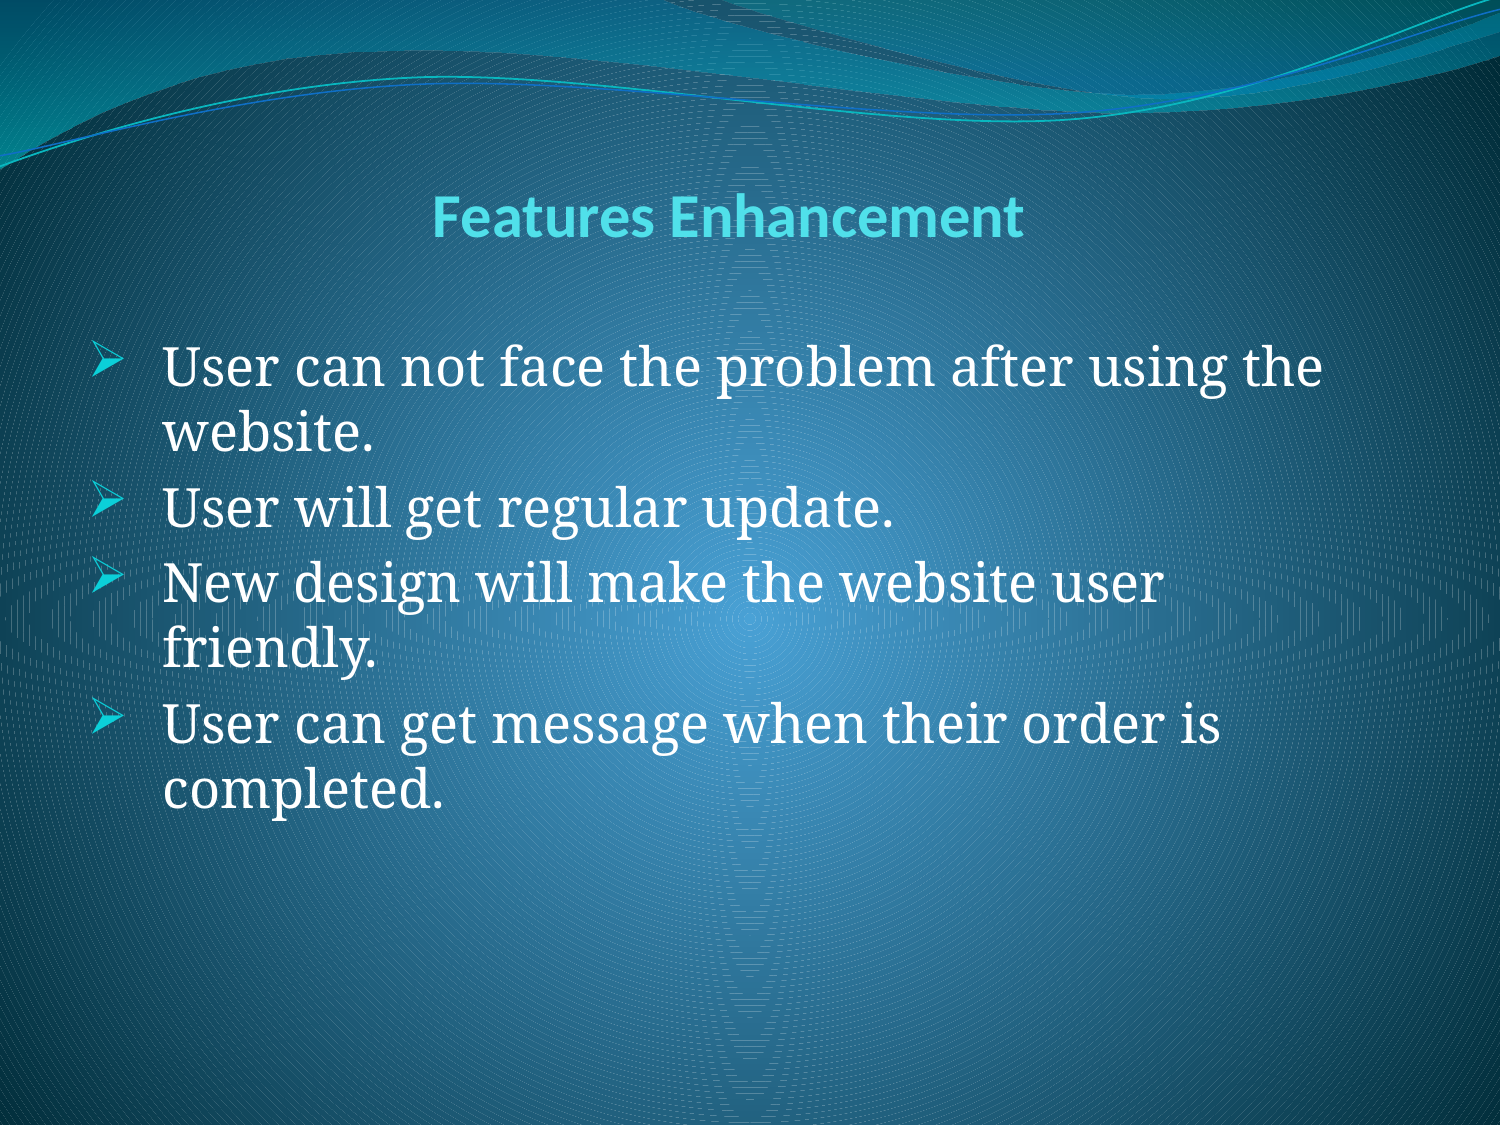

# Features Enhancement
User can not face the problem after using the website.
User will get regular update.
New design will make the website user friendly.
User can get message when their order is completed.